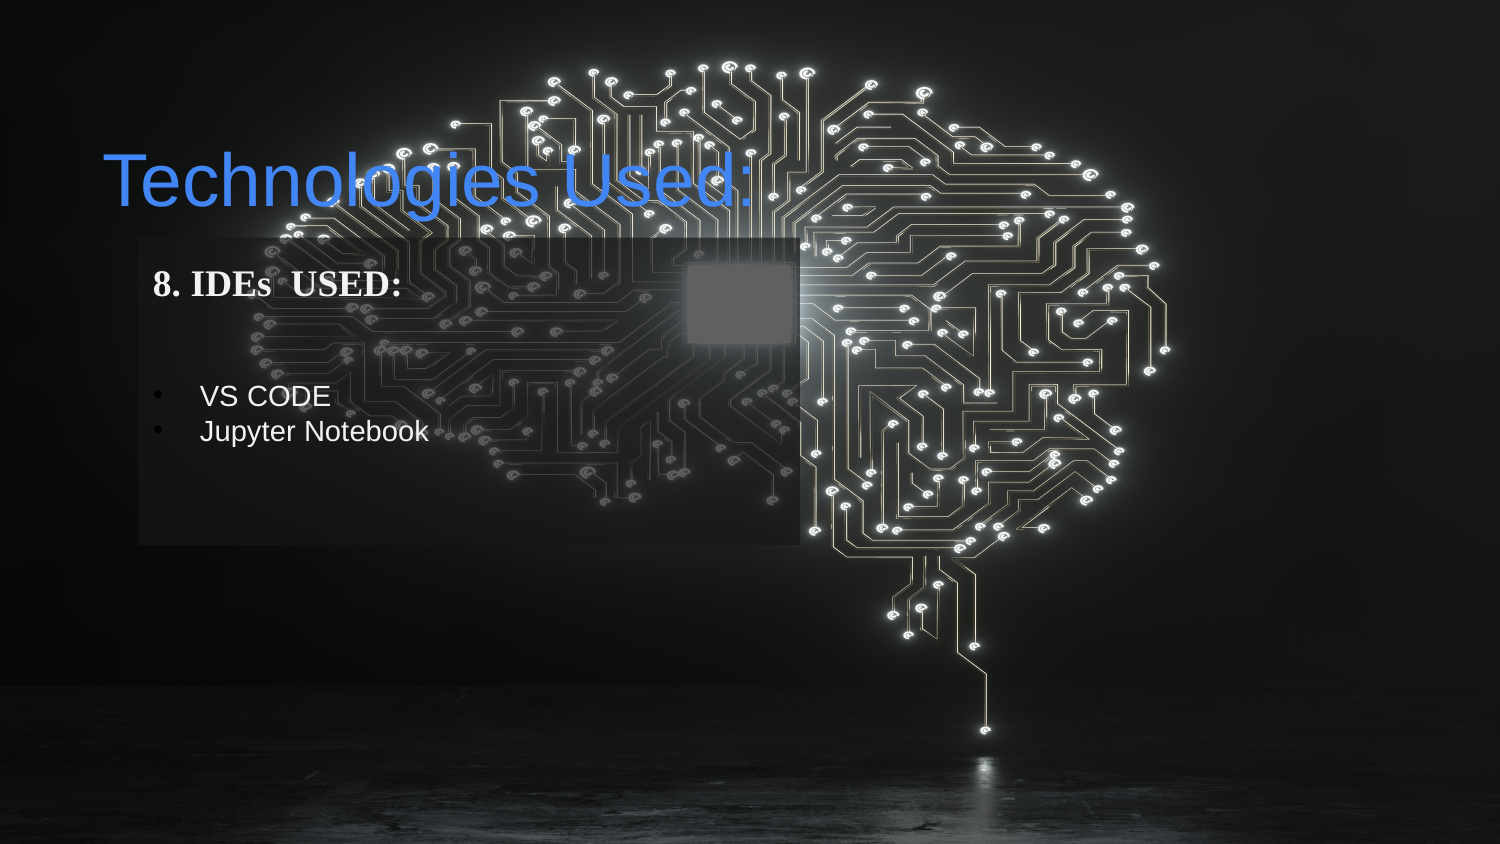

5. User Interface and Web Development:
HTML, CSS, JavaScript: For creating a web-based user interface.
Django: Python web frameworks to build the backend of the user interface.
6. Version Control:
Git&Github: To manage and track changes in the project codebase.
7. Testing and Debugging:
Debugging Tools: Like pdb (Python debugger) for identifying
and resolving issues.

Technologies Used:
8. IDEs  USED:

VS CODE
Jupyter Notebook